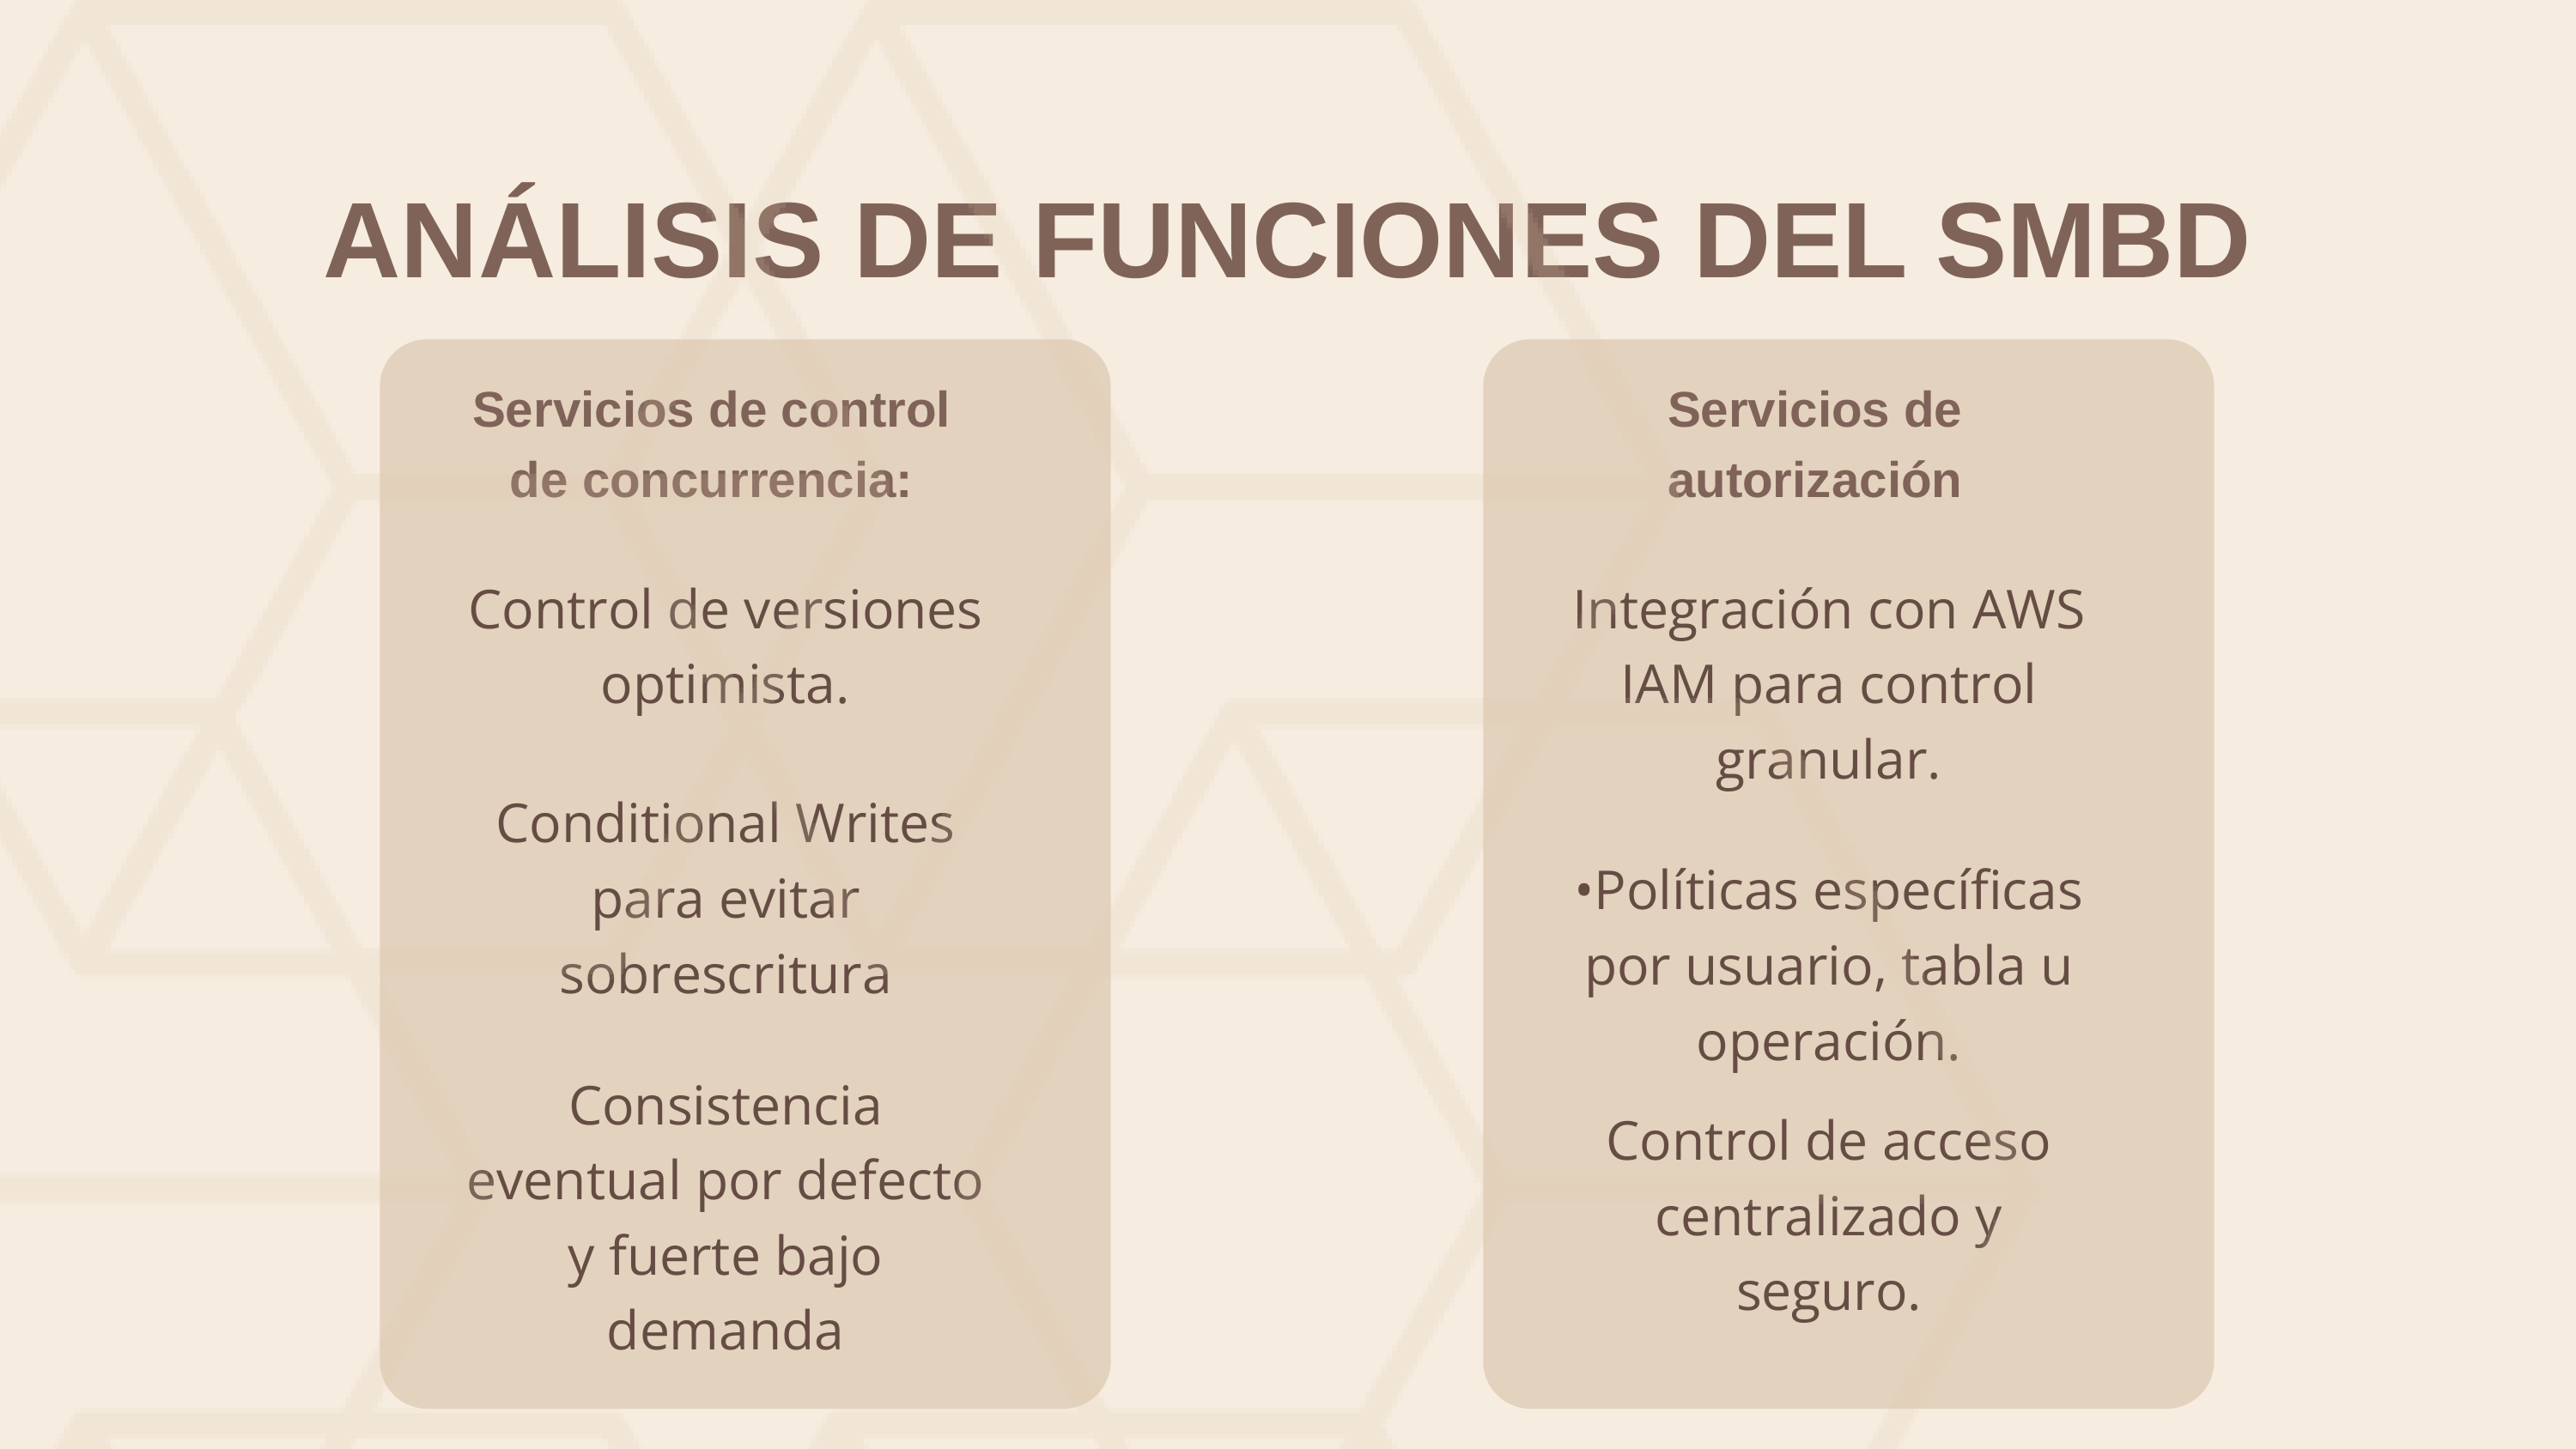

ANÁLISIS DE FUNCIONES DEL SMBD

Servicios de control de concurrencia:
Servicios de autorización
Control de versiones optimista.

Integración con AWS IAM para control granular.

Conditional Writes para evitar sobrescritura
•Políticas específicas por usuario, tabla u operación.

Consistencia eventual por defecto y fuerte bajo demanda
Control de acceso centralizado y seguro.